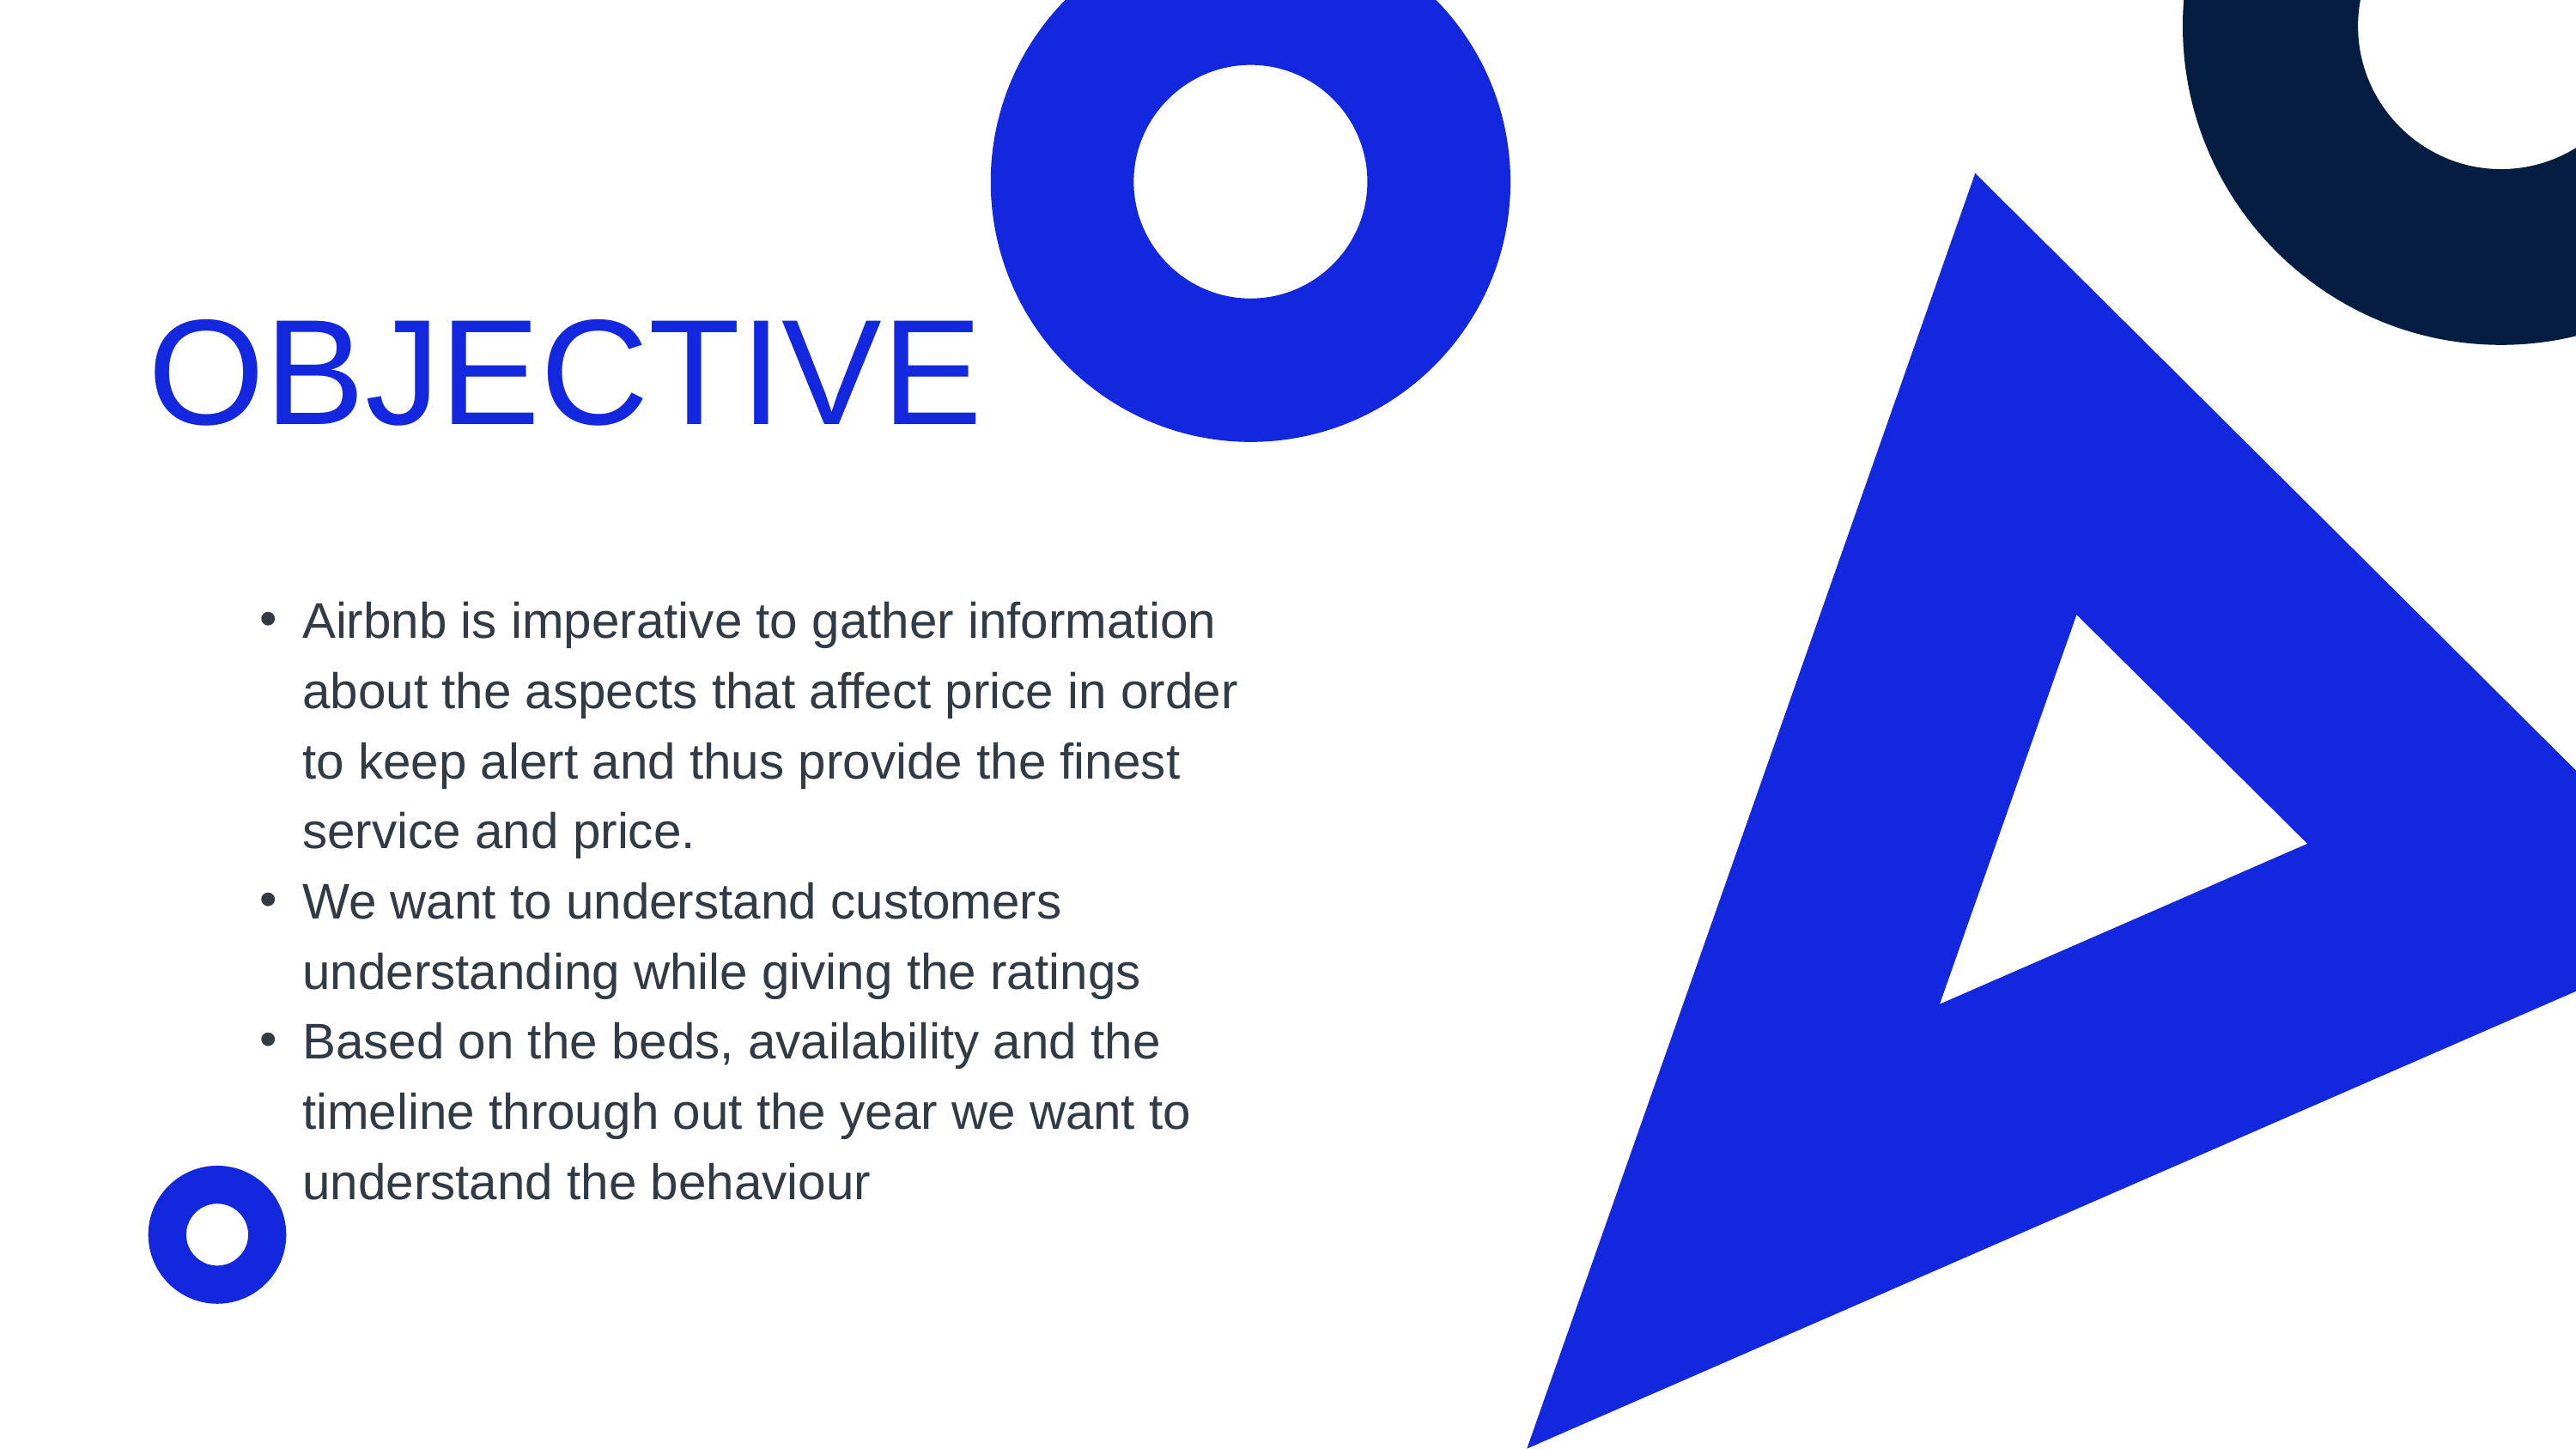

OBJECTIVE
Airbnb is imperative to gather information about the aspects that affect price in order to keep alert and thus provide the finest service and price.
We want to understand customers understanding while giving the ratings
Based on the beds, availability and the timeline through out the year we want to understand the behaviour